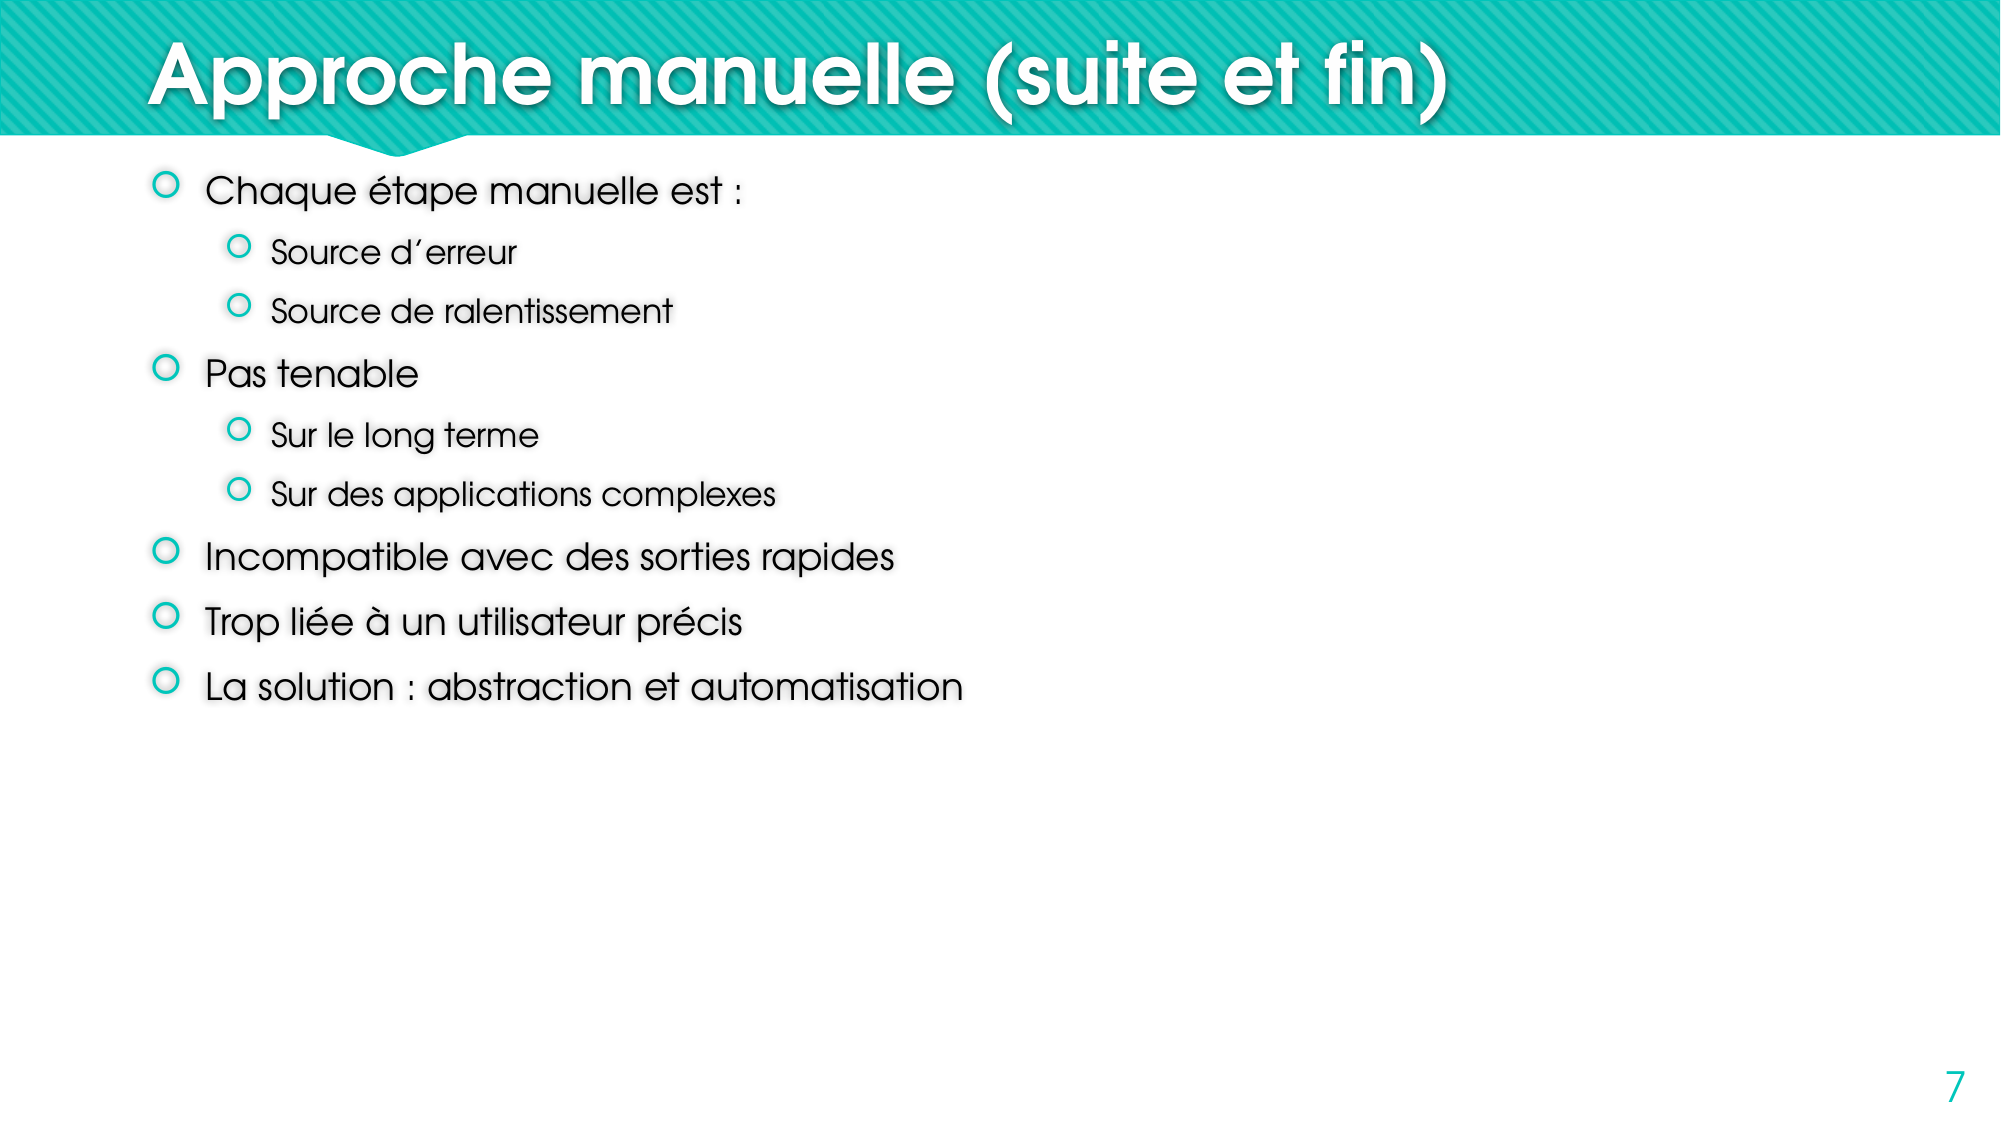

# Approche manuelle (suite et fin)
Chaque étape manuelle est :
Source d’erreur
Source de ralentissement
Pas tenable
Sur le long terme
Sur des applications complexes
Incompatible avec des sorties rapides
Trop liée à un utilisateur précis
La solution : abstraction et automatisation
7